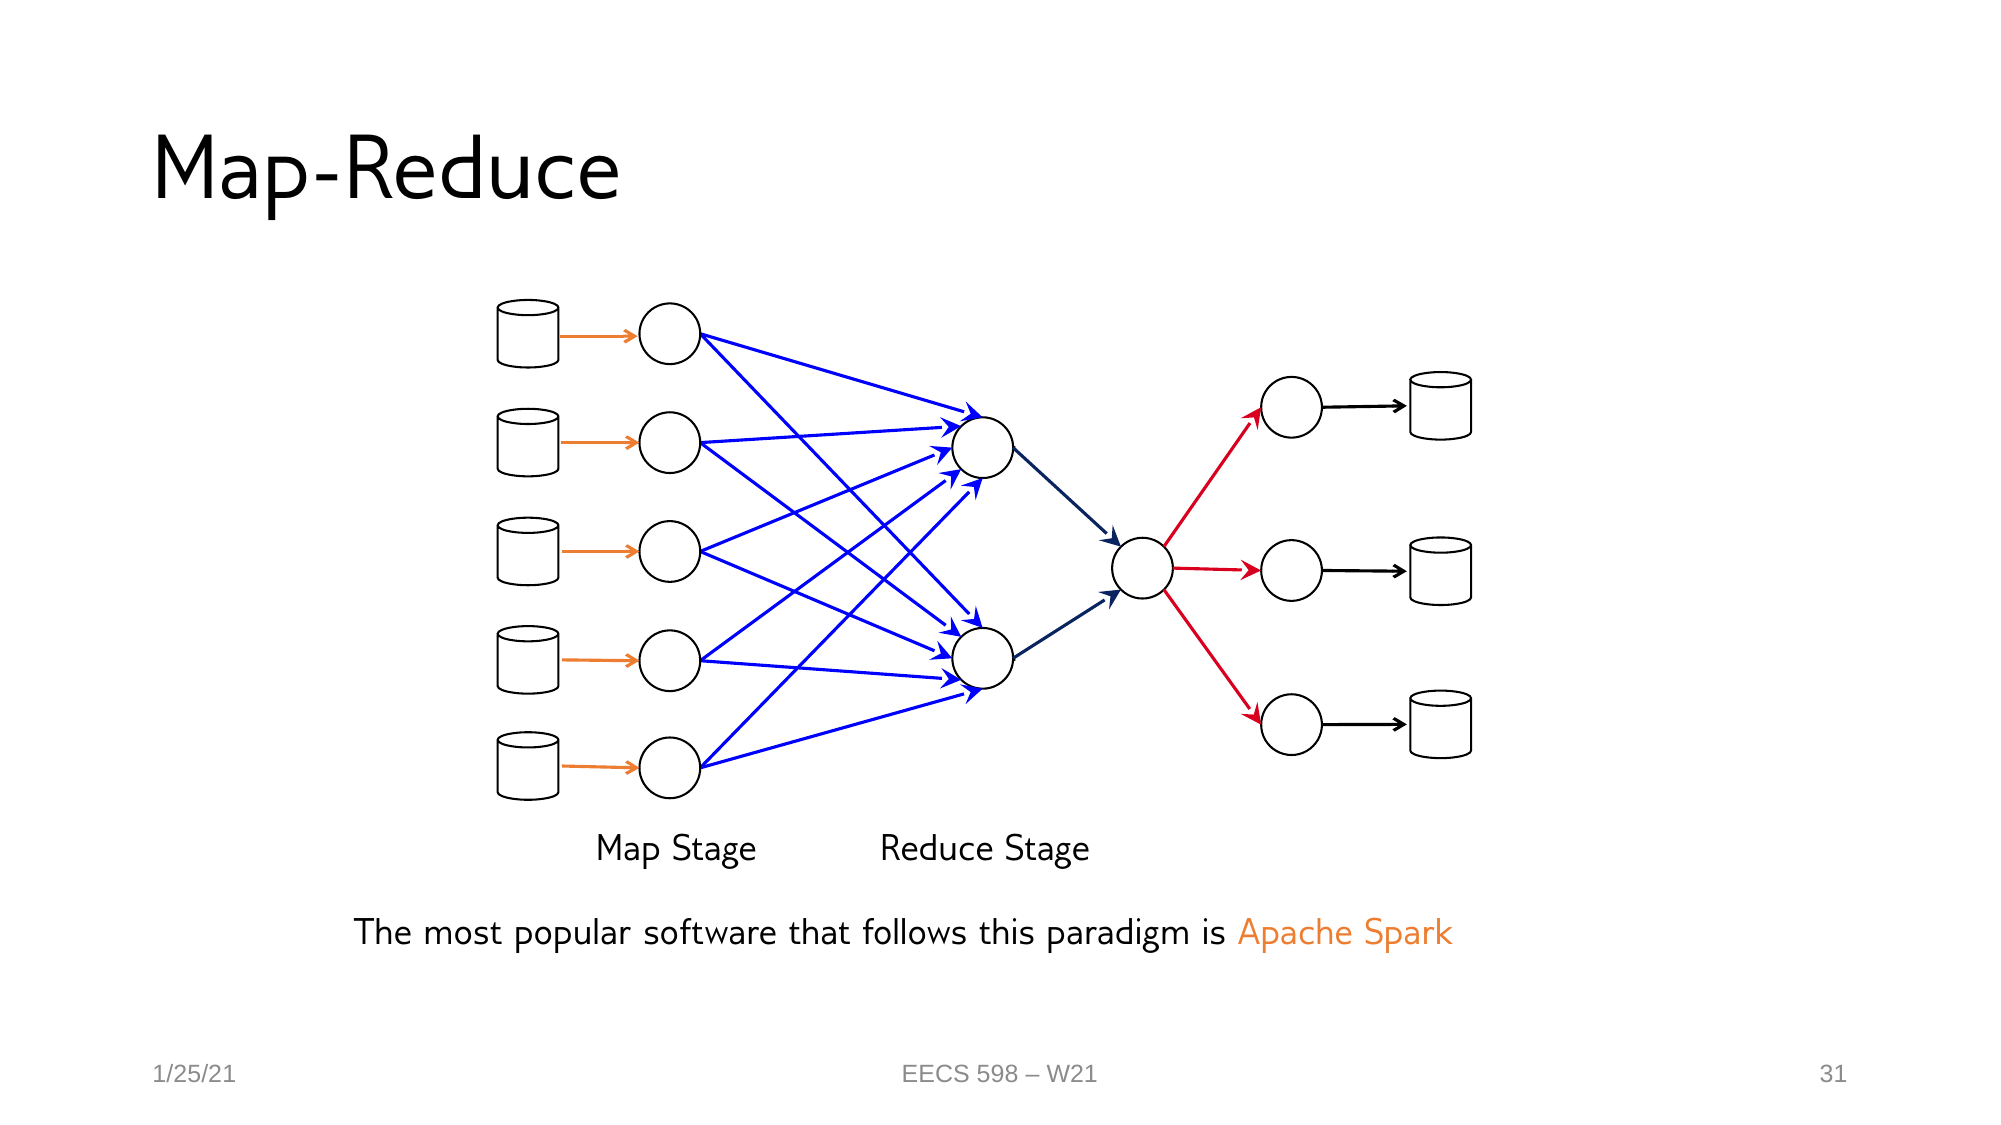

# Map-Reduce

Map Stage
Reduce Stage
The most popular software that follows this paradigm is Apache Spark
1/25/21
EECS 598 – W21
31